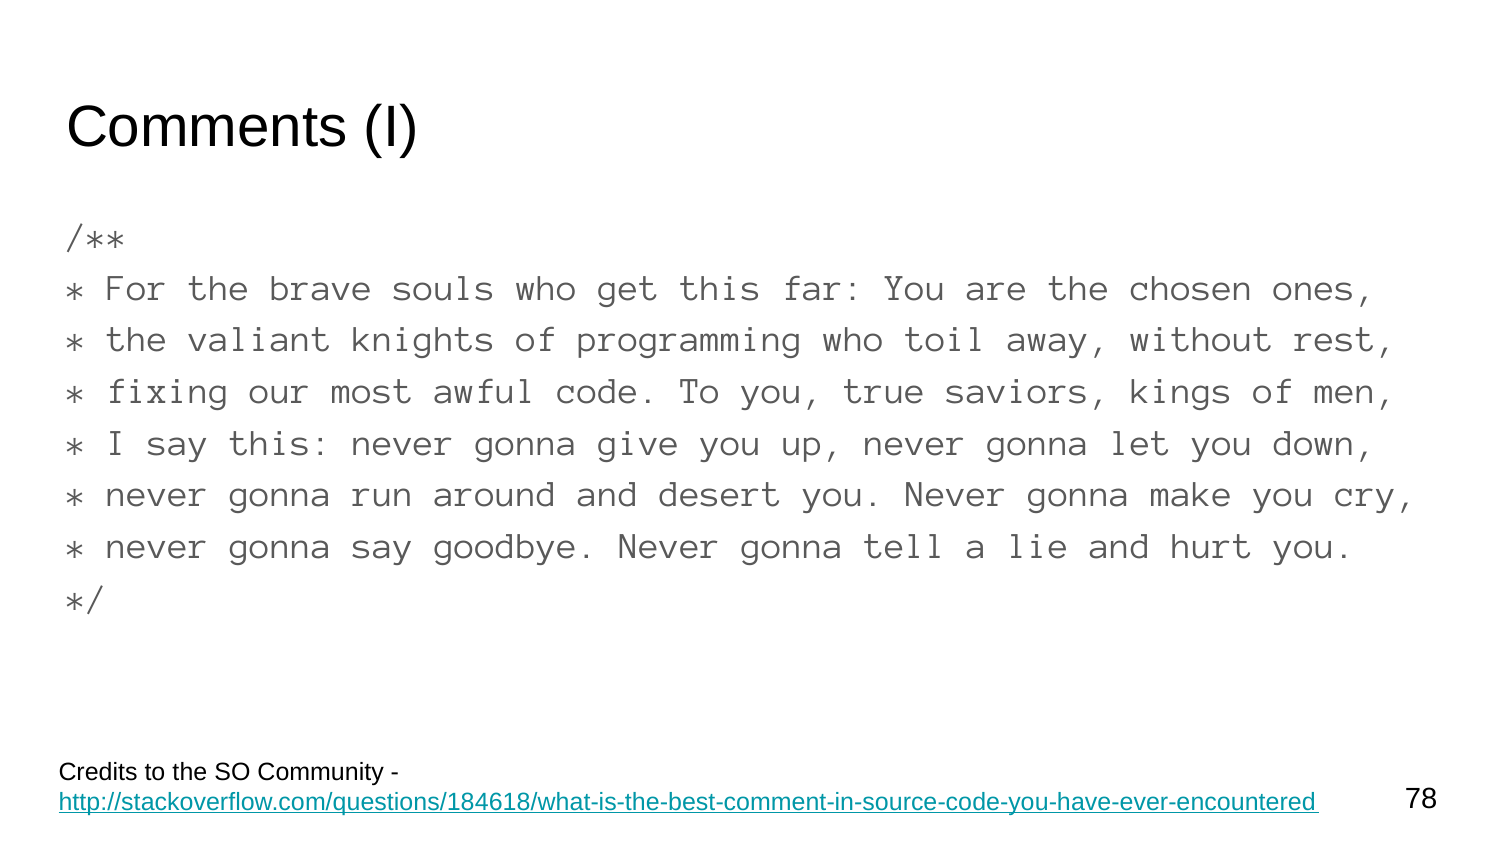

# Comments (I)
/**
* For the brave souls who get this far: You are the chosen ones,
* the valiant knights of programming who toil away, without rest,
* fixing our most awful code. To you, true saviors, kings of men,
* I say this: never gonna give you up, never gonna let you down,
* never gonna run around and desert you. Never gonna make you cry,
* never gonna say goodbye. Never gonna tell a lie and hurt you.
*/

Credits to the SO Community - http://stackoverflow.com/questions/184618/what-is-the-best-comment-in-source-code-you-have-ever-encountered
78